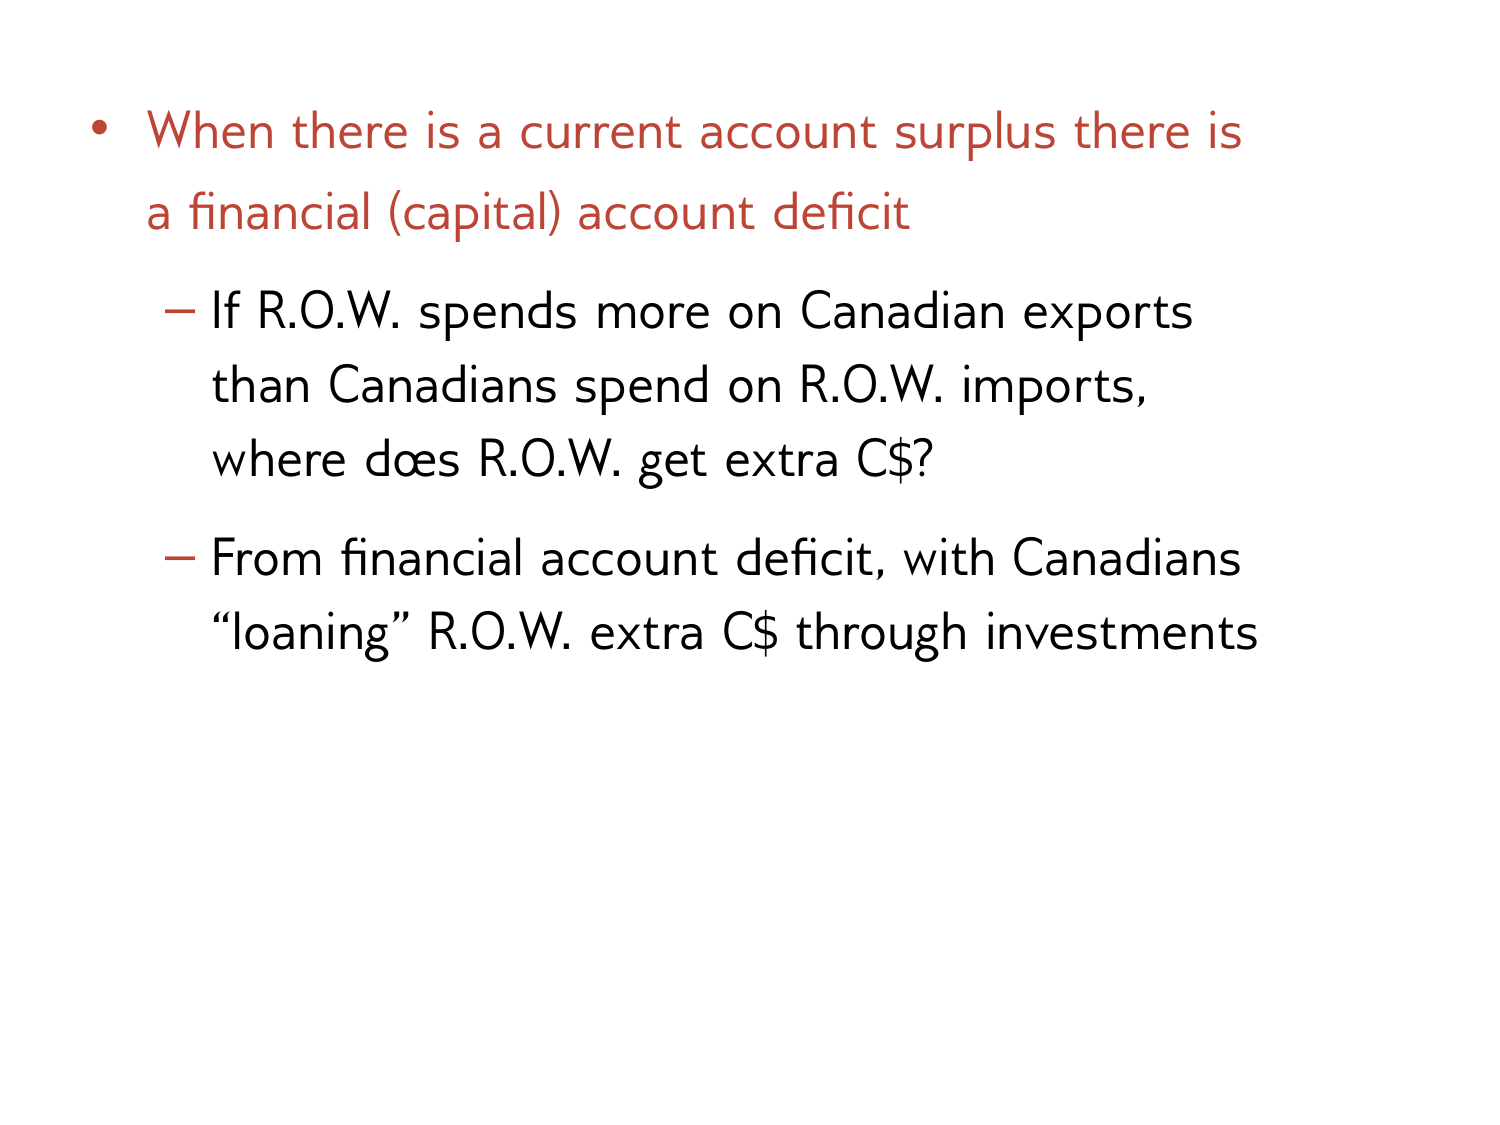

When there is a current account surplus there is a financial (capital) account deficit
If R.O.W. spends more on Canadian exports than Canadians spend on R.O.W. imports, where does R.O.W. get extra C$?
From financial account deficit, with Canadians “loaning” R.O.W. extra C$ through investments